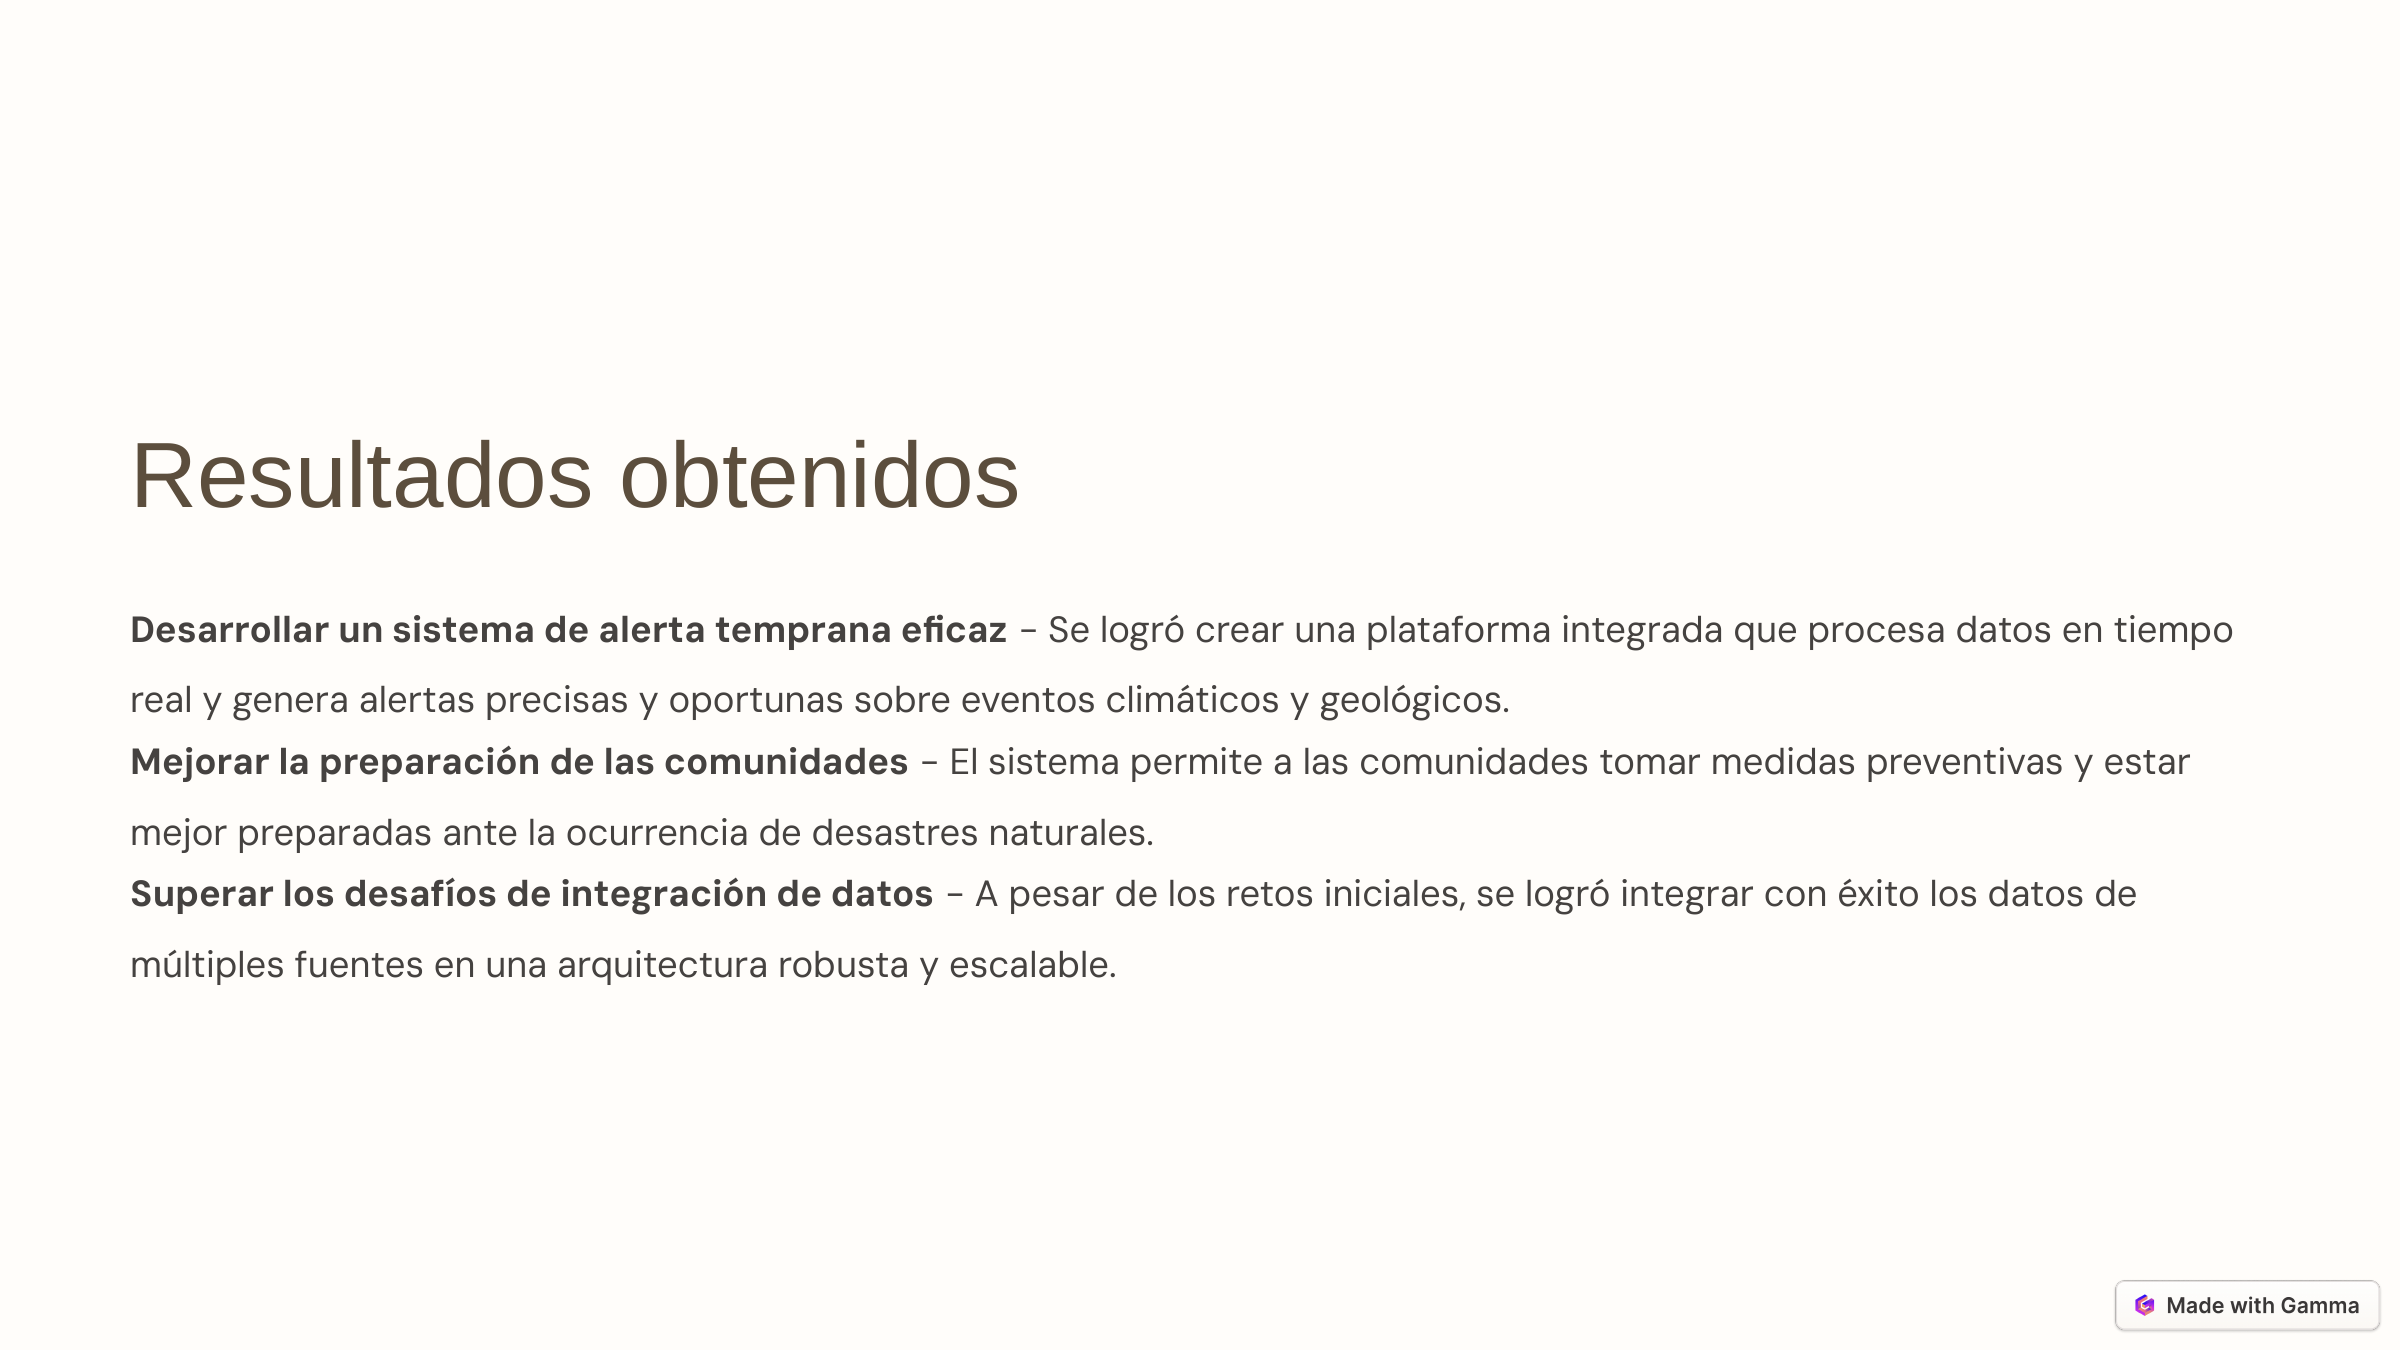

Resultados obtenidos
Desarrollar un sistema de alerta temprana eficaz - Se logró crear una plataforma integrada que procesa datos en tiempo real y genera alertas precisas y oportunas sobre eventos climáticos y geológicos.
Mejorar la preparación de las comunidades - El sistema permite a las comunidades tomar medidas preventivas y estar mejor preparadas ante la ocurrencia de desastres naturales.
Superar los desafíos de integración de datos - A pesar de los retos iniciales, se logró integrar con éxito los datos de múltiples fuentes en una arquitectura robusta y escalable.